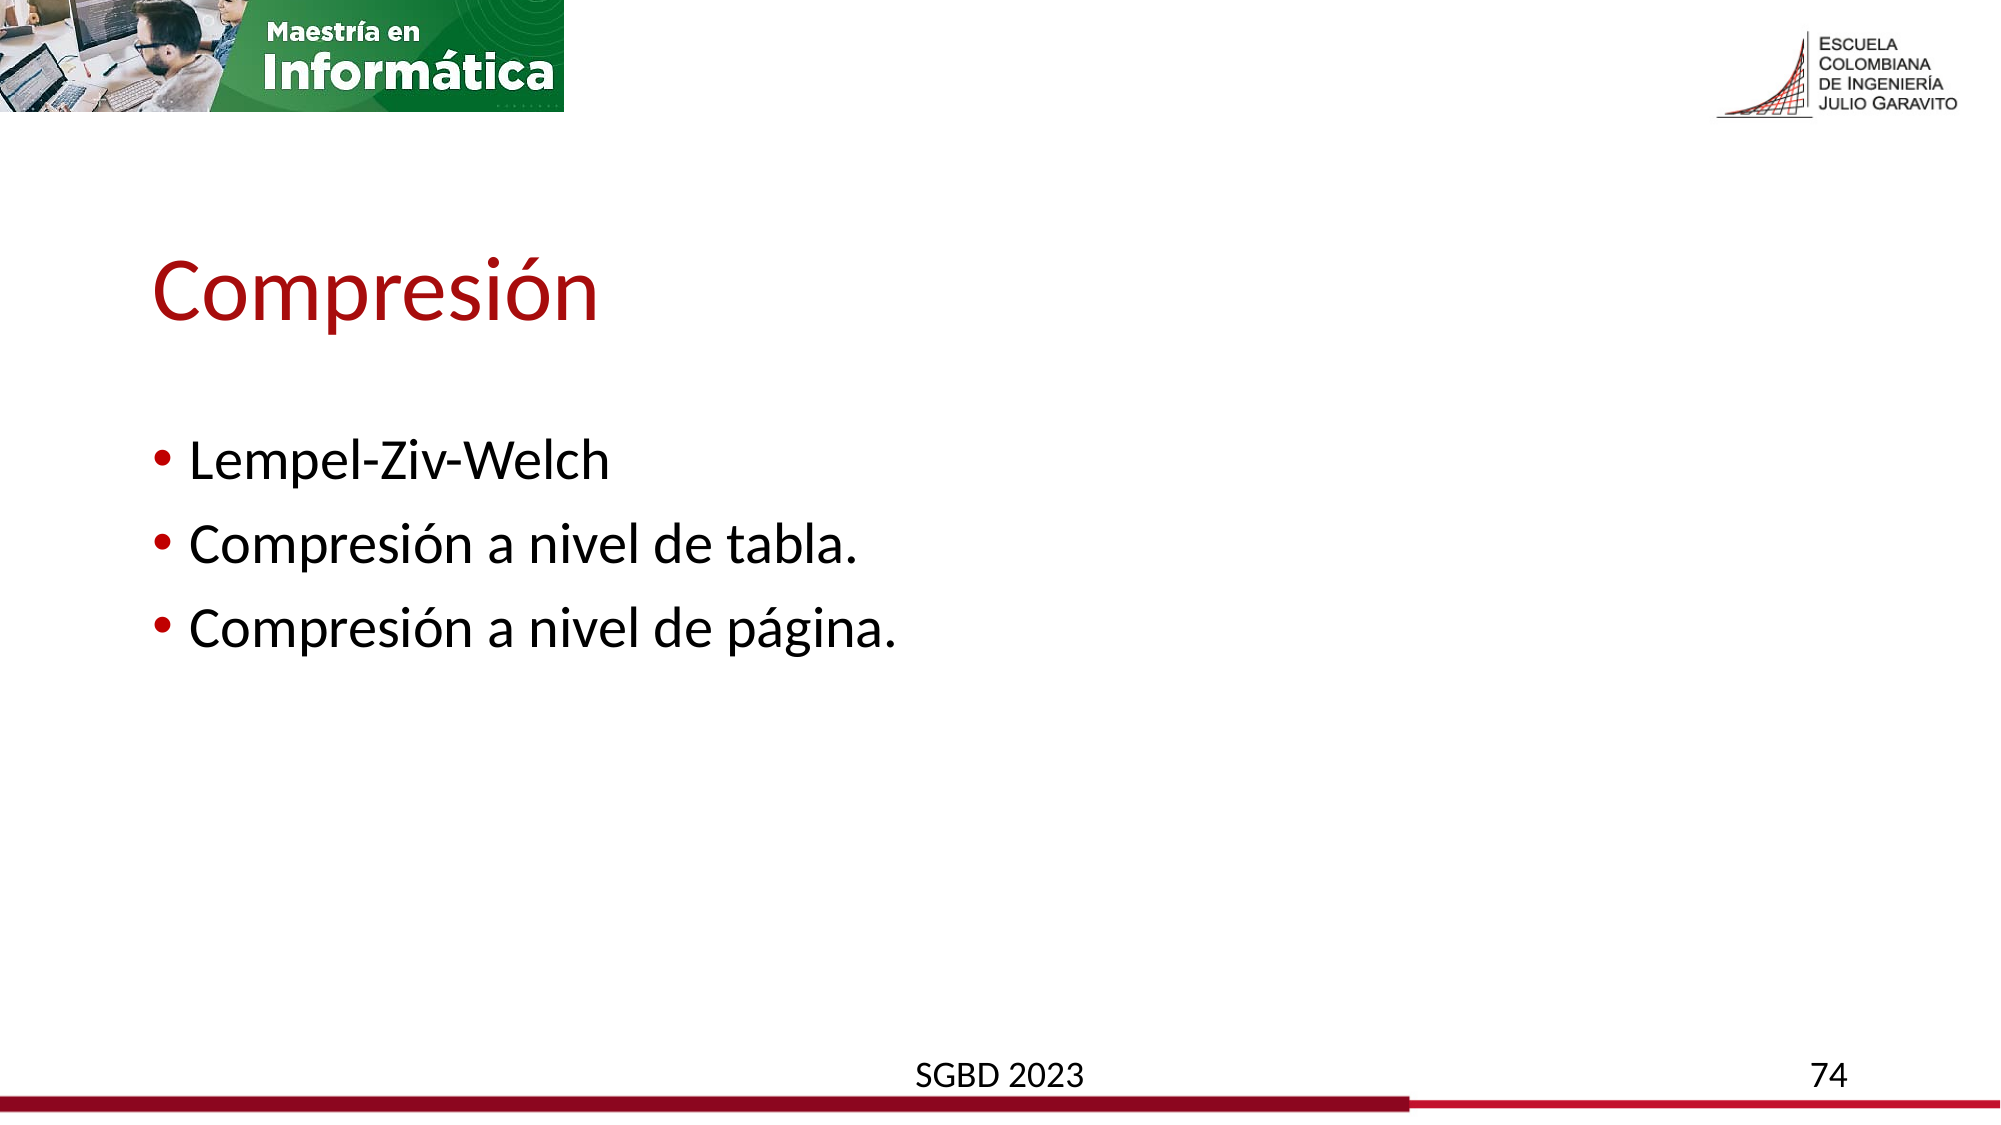

# Compresión
Lempel-Ziv-Welch
Compresión a nivel de tabla.
Compresión a nivel de página.
SGBD 2023
74